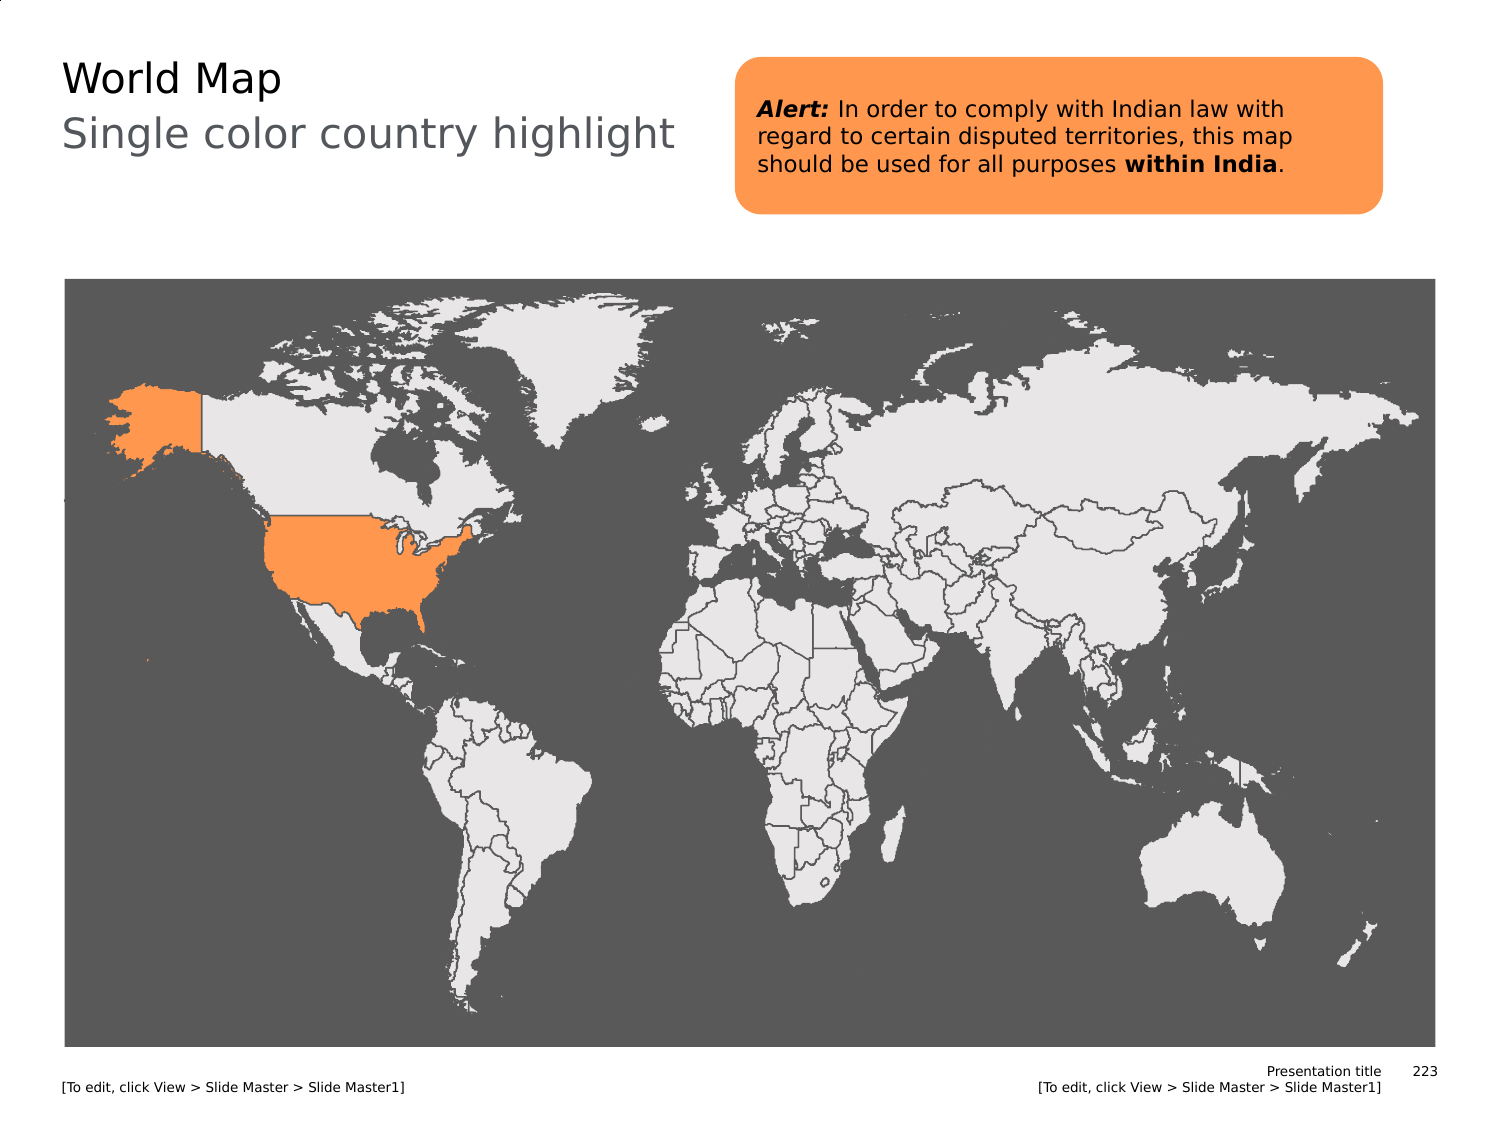

# World Map
Alert: In order to comply with Indian law with regard to certain disputed territories, this map should be used for all purposes within India.
Single color country highlight